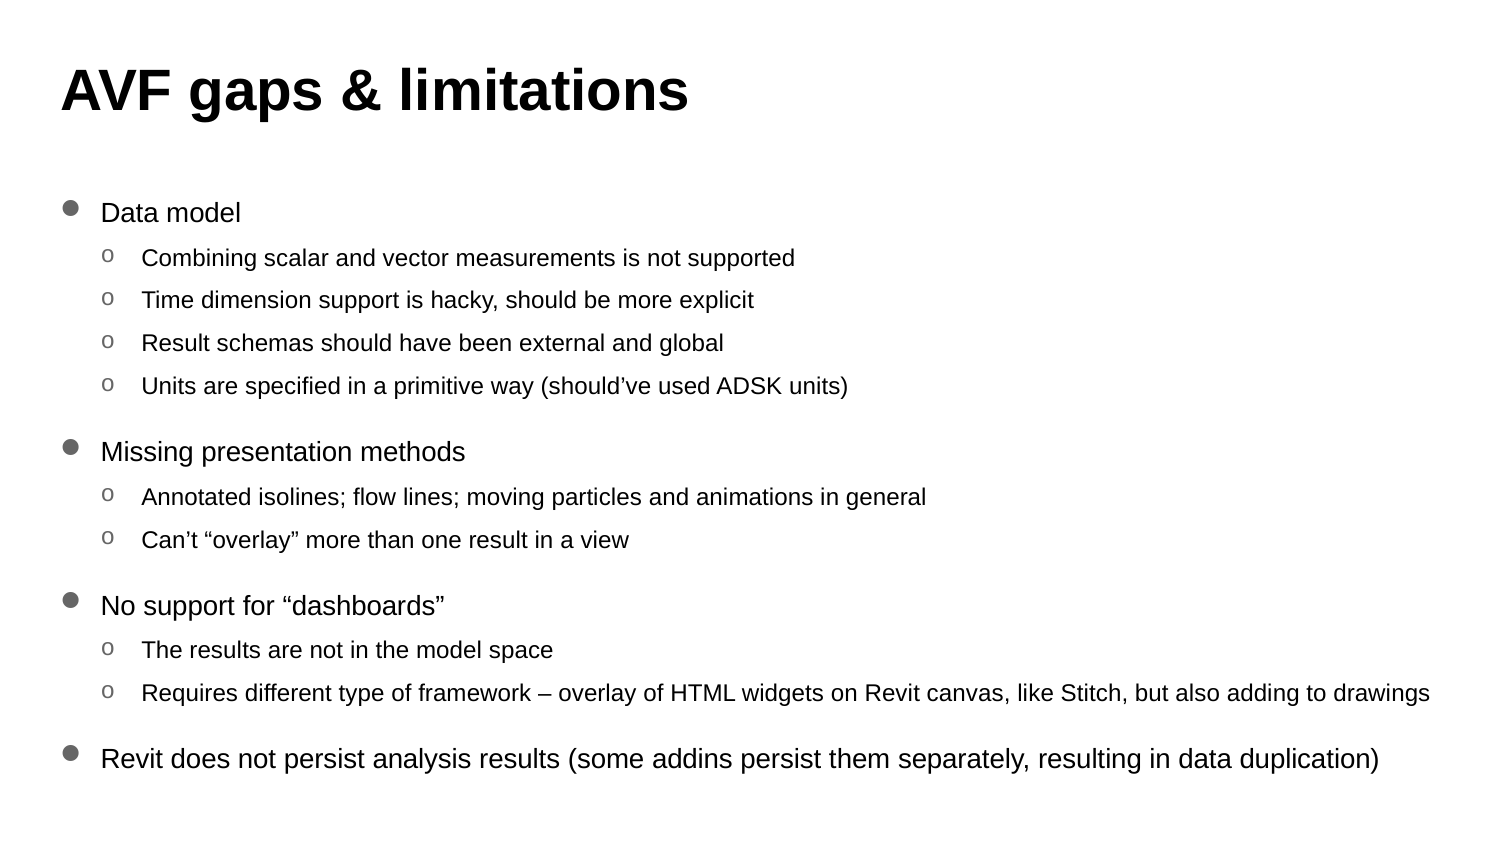

# AVF gaps & limitations
Data model
Combining scalar and vector measurements is not supported
Time dimension support is hacky, should be more explicit
Result schemas should have been external and global
Units are specified in a primitive way (should’ve used ADSK units)
Missing presentation methods
Annotated isolines; flow lines; moving particles and animations in general
Can’t “overlay” more than one result in a view
No support for “dashboards”
The results are not in the model space
Requires different type of framework – overlay of HTML widgets on Revit canvas, like Stitch, but also adding to drawings
Revit does not persist analysis results (some addins persist them separately, resulting in data duplication)